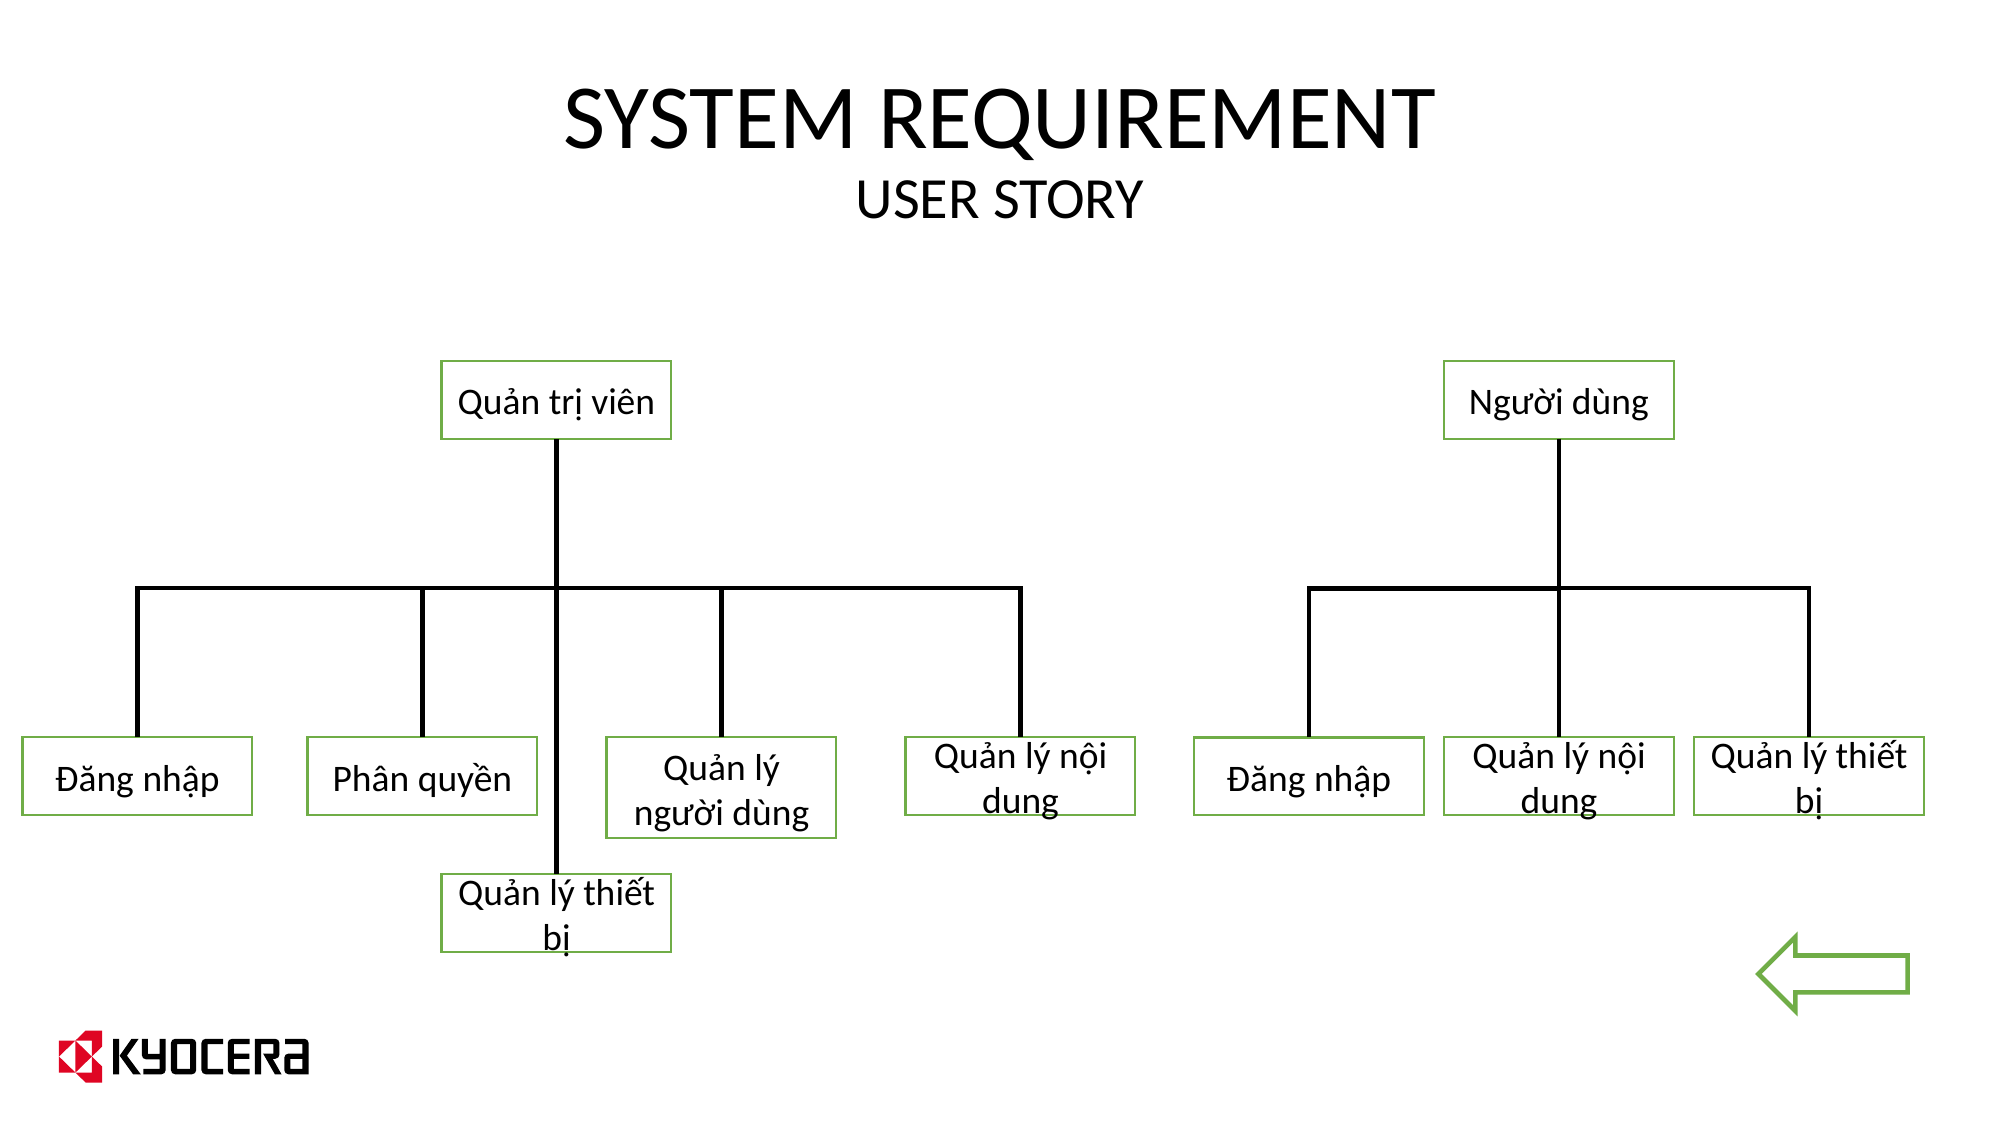

# SYSTEM REQUIREMENT USER STORY
Người dùng
Quản trị viên
Đăng nhập
Phân quyền
Quản lý người dùng
Quản lý nội dung
Quản lý nội dung
Quản lý thiết bị
Đăng nhập
Quản lý thiết bị